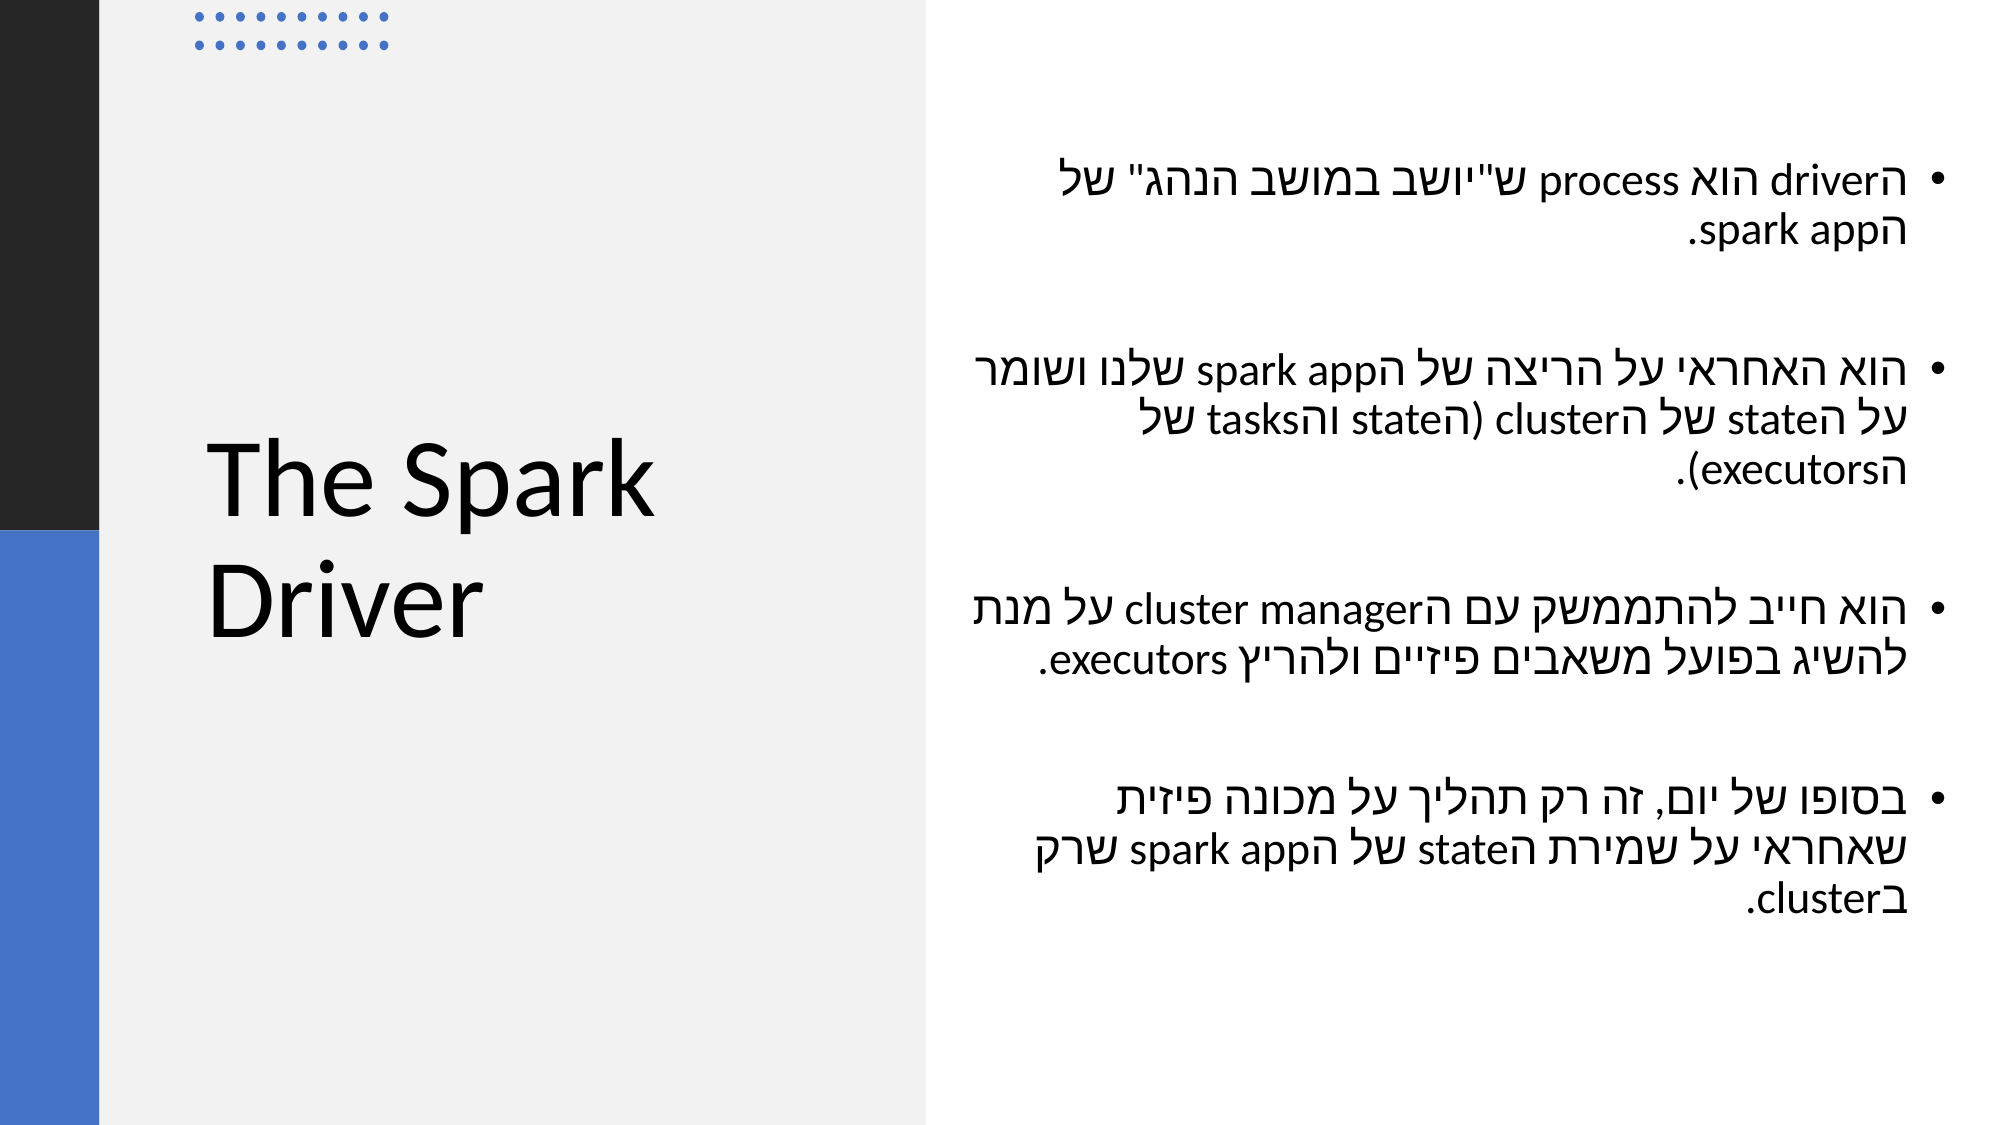

הdriver הוא process ש"יושב במושב הנהג" של הspark app.

הוא האחראי על הריצה של הspark app שלנו ושומר על הstate של הcluster (הstate והtasks של הexecutors).

הוא חייב להתממשק עם הcluster manager על מנת להשיג בפועל משאבים פיזיים ולהריץ executors.

בסופו של יום, זה רק תהליך על מכונה פיזית שאחראי על שמירת הstate של הspark app שרק בcluster.
# The Spark Driver